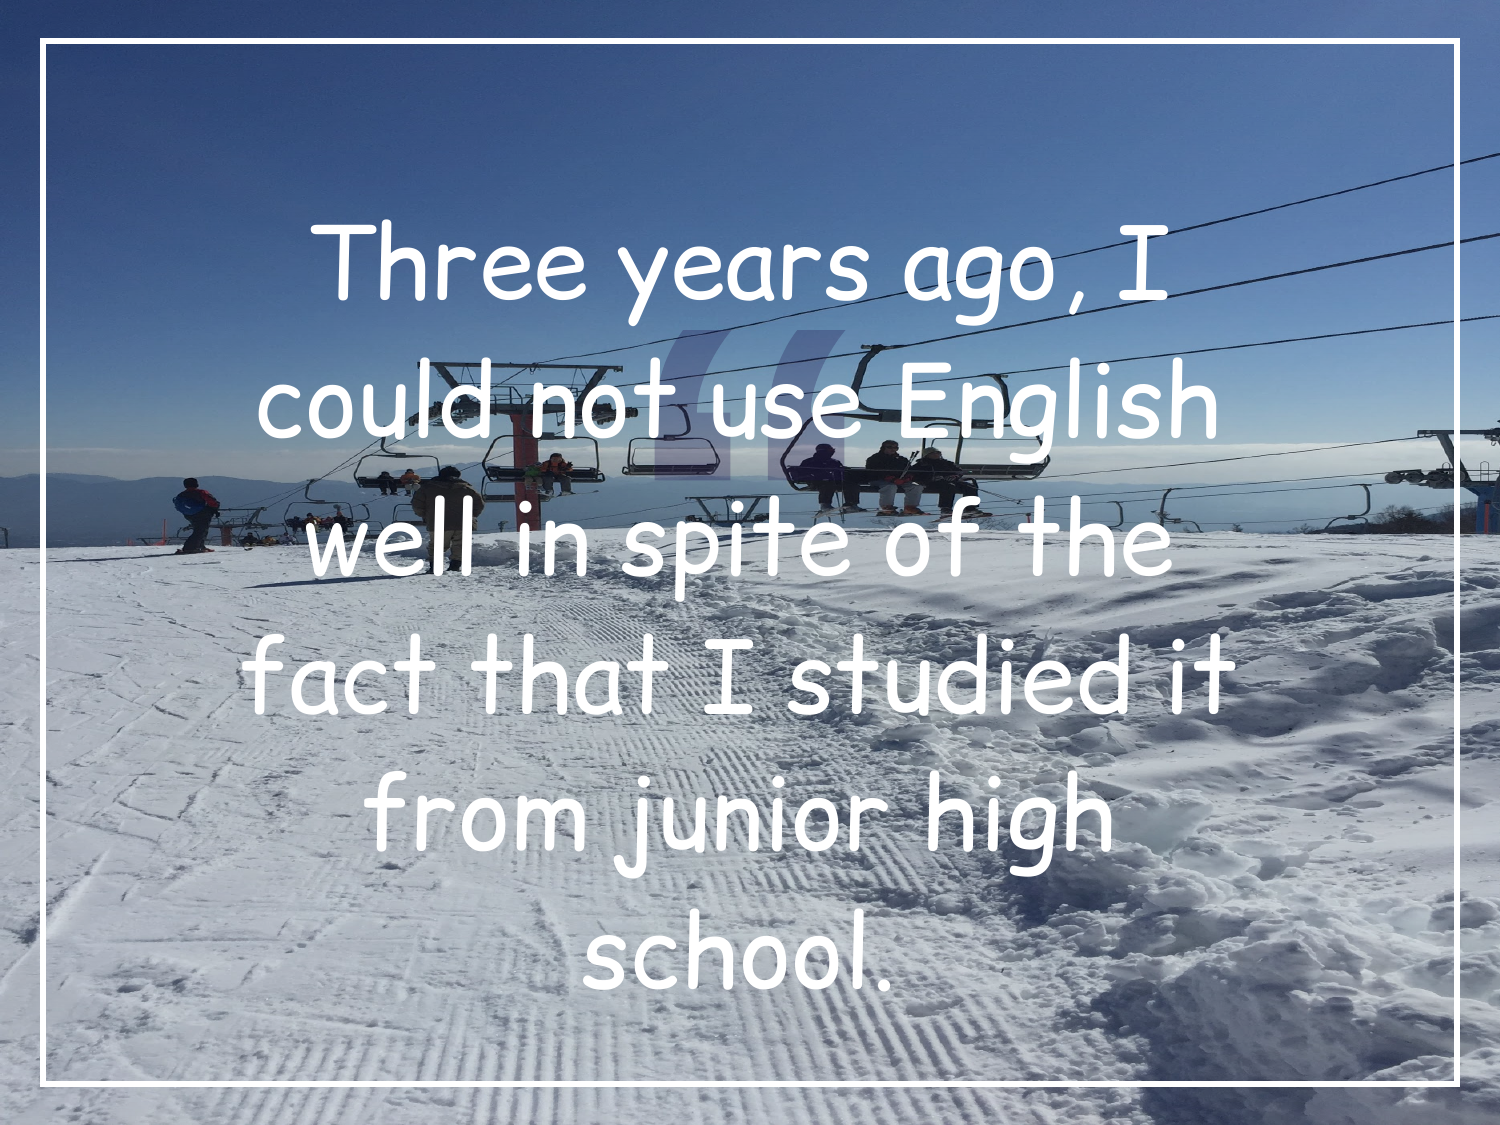

Three years ago, I could not use English well in spite of the fact that I studied it from junior high school.